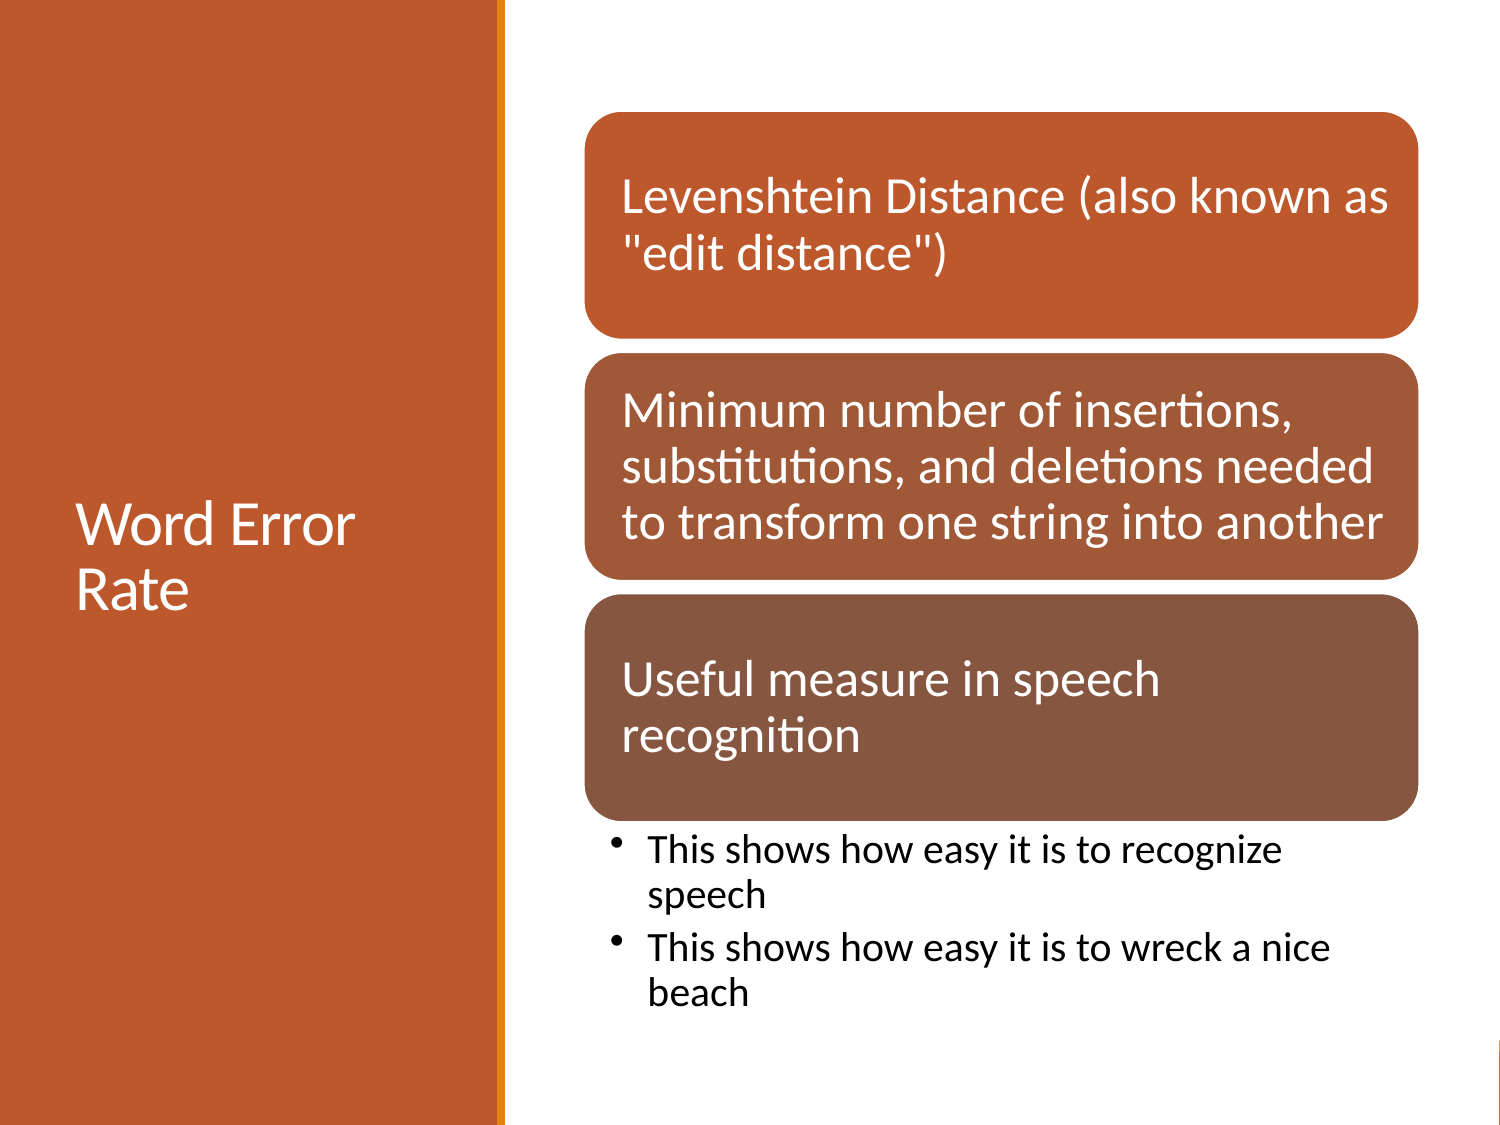

# Word Error Rate
Levenshtein Distance (also known as "edit distance")
Minimum number of insertions, substitutions, and deletions needed to transform one string into another
Useful measure in speech recognition
This shows how easy it is to recognize speech
This shows how easy it is to wreck a nice beach